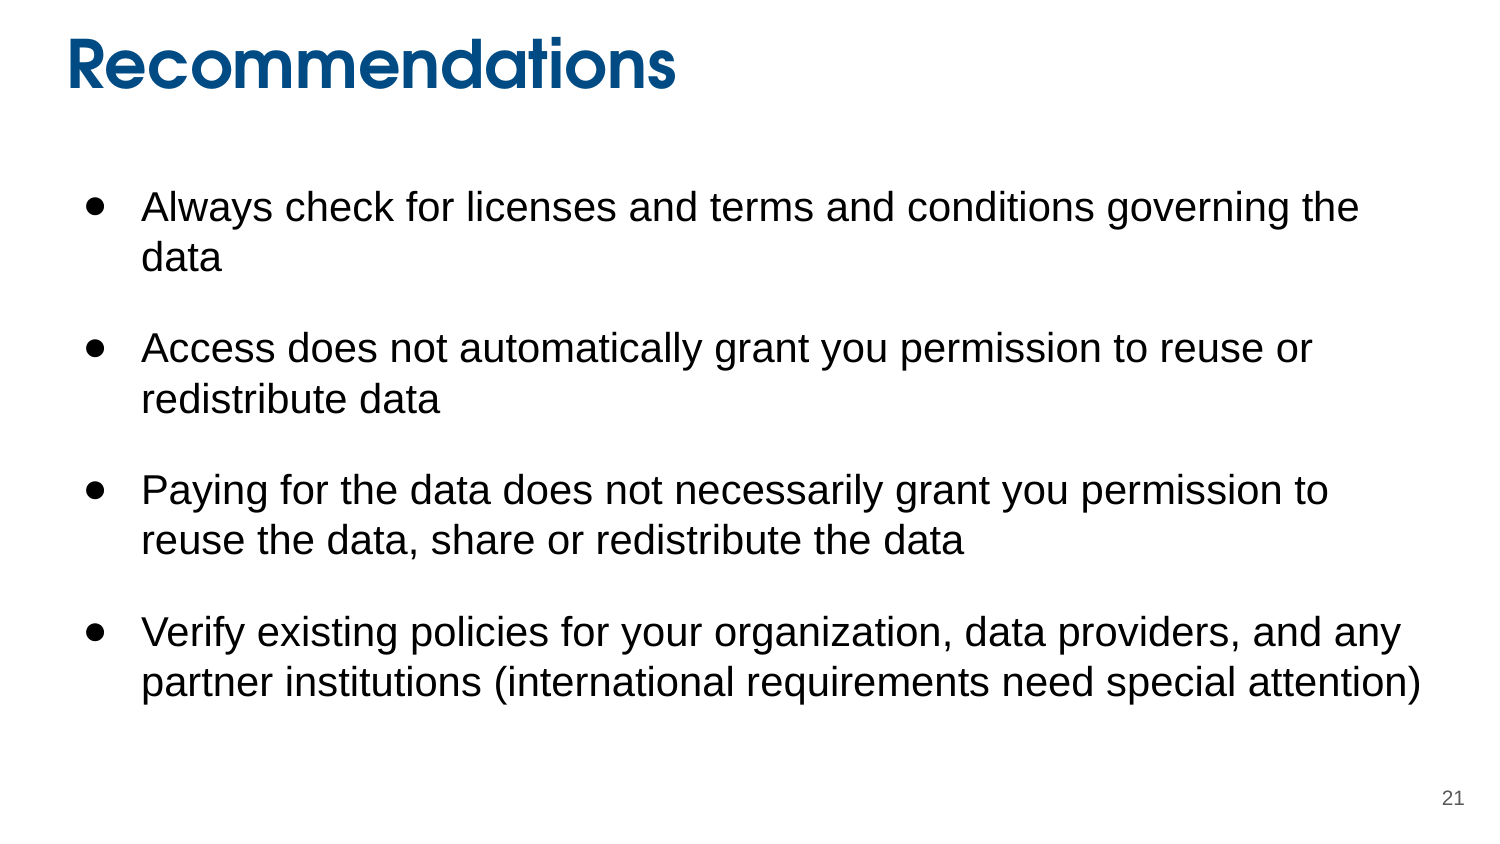

Recommendations

Always check for licenses and terms and conditions governing the data
Access does not automatically grant you permission to reuse or redistribute data
Paying for the data does not necessarily grant you permission to reuse the data, share or redistribute the data
Verify existing policies for your organization, data providers, and any partner institutions (international requirements need special attention)

21